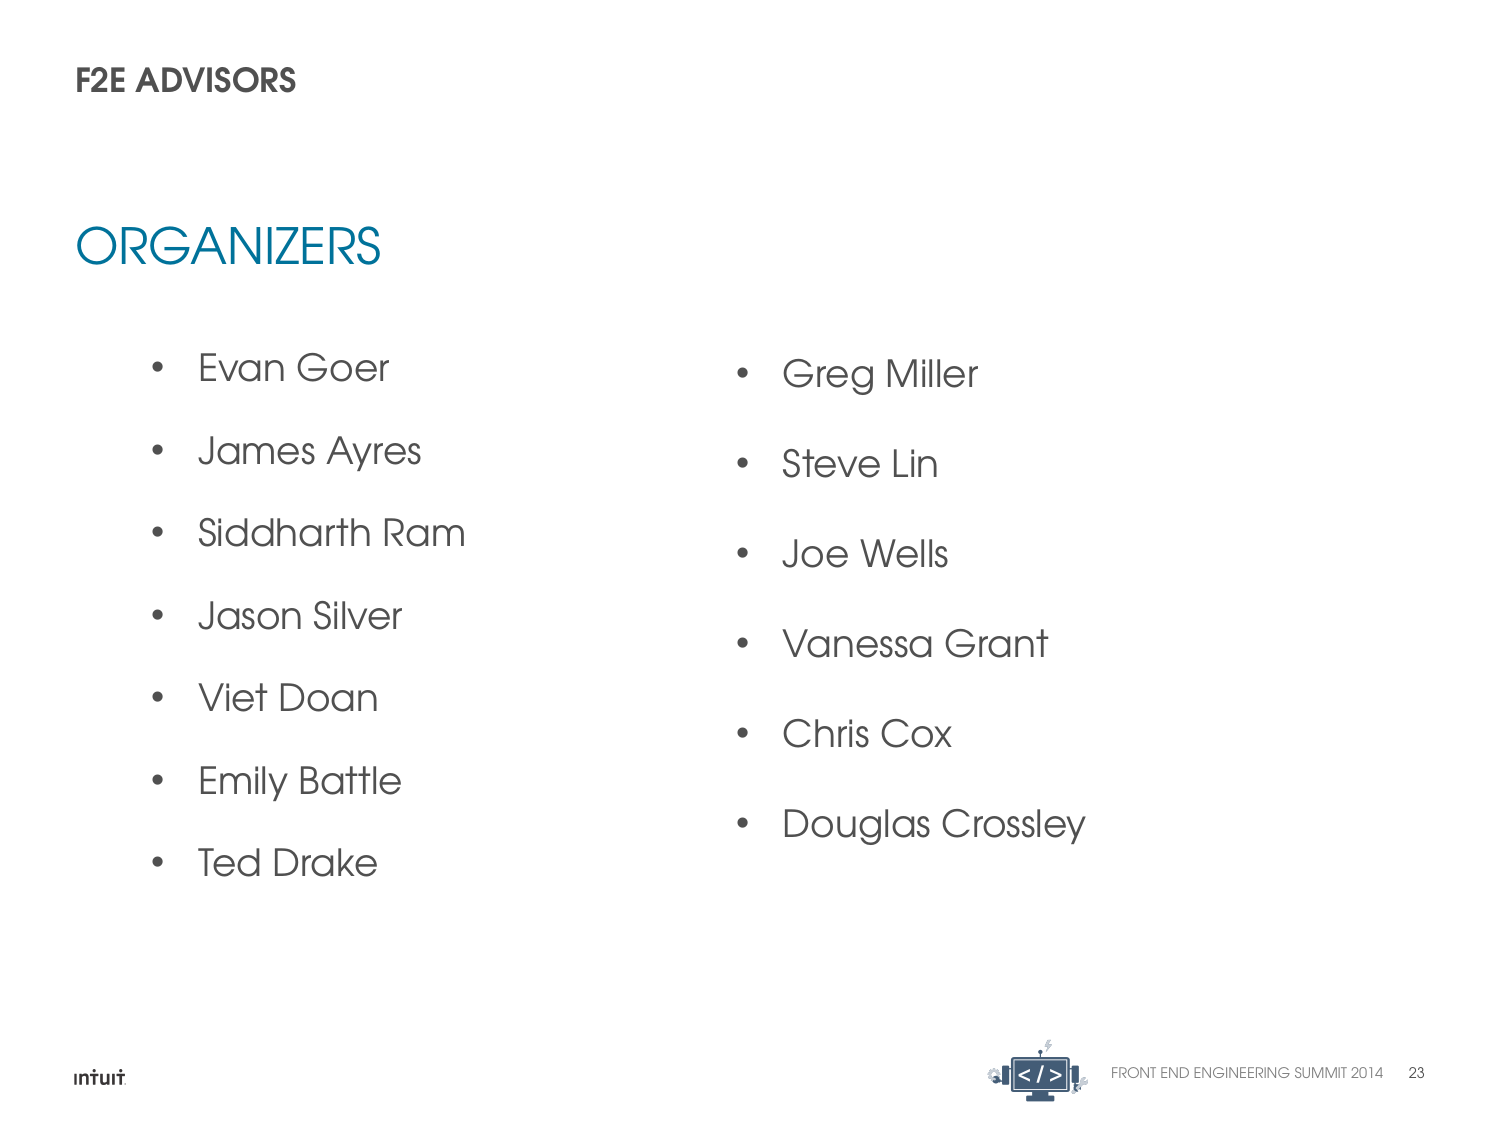

# F2E Advisors
Organizers
Greg Miller
Steve Lin
Joe Wells
Vanessa Grant
Chris Cox
Douglas Crossley
Evan Goer
James Ayres
Siddharth Ram
Jason Silver
Viet Doan
Emily Battle
Ted Drake
Front End Engineering Summit 2014
23